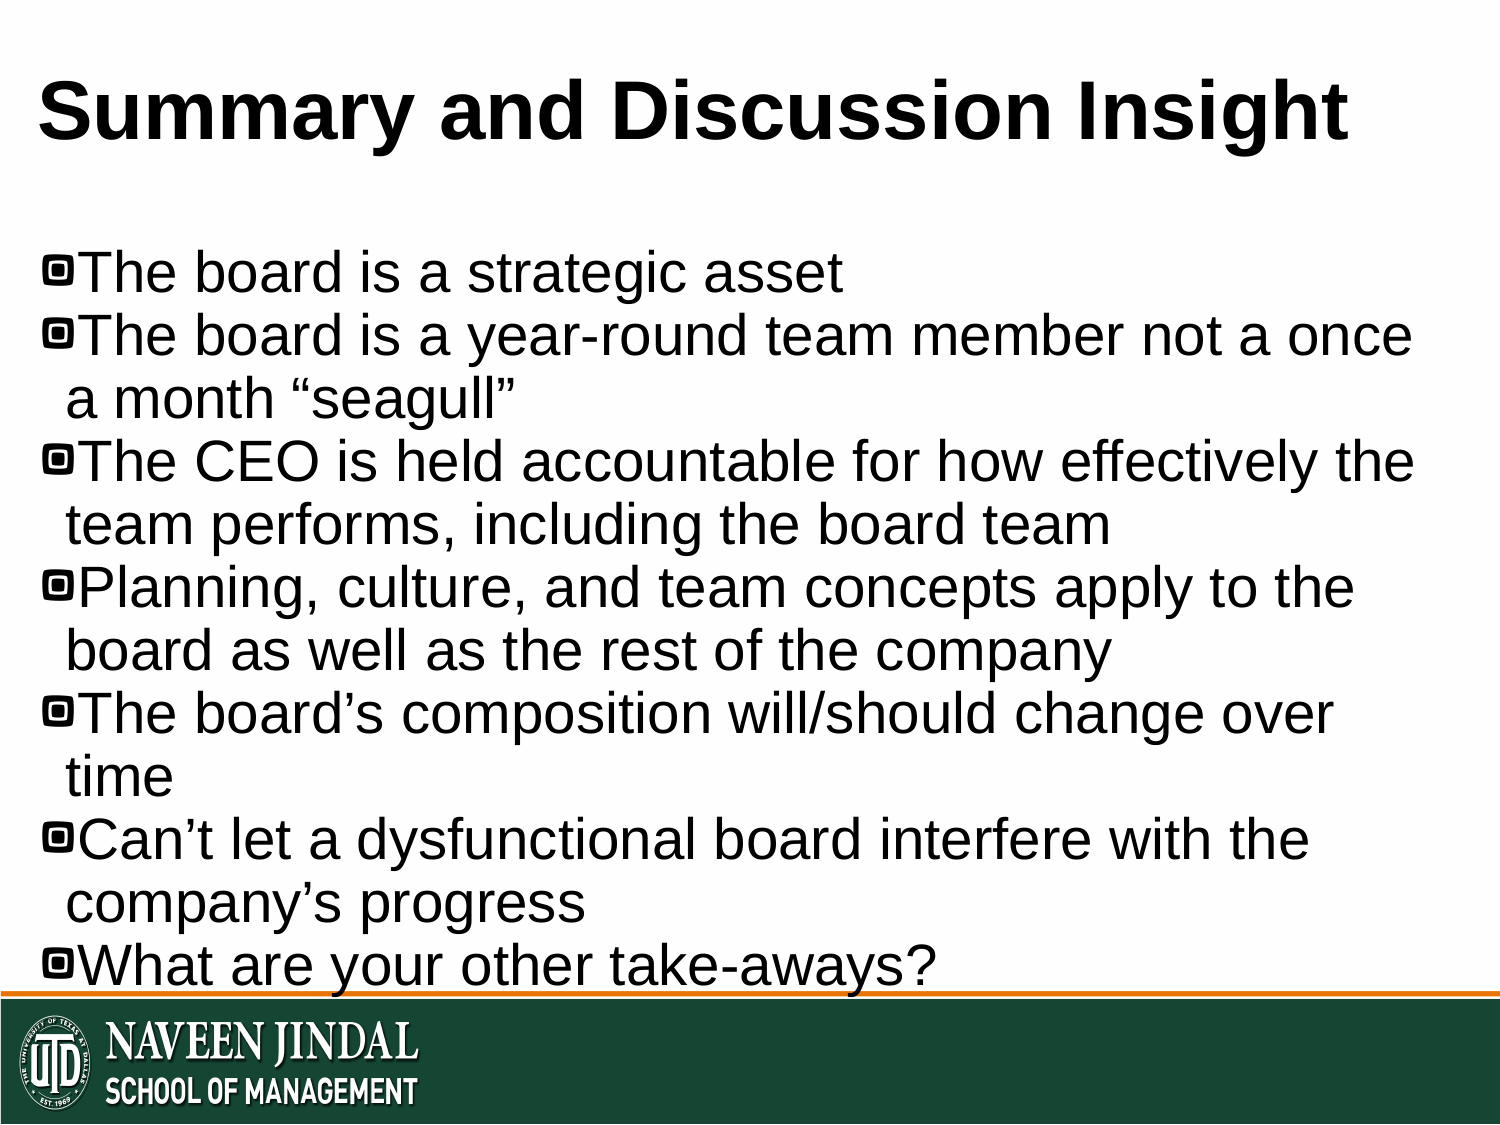

# Summary and Discussion Insight

The board is a strategic asset
The board is a year-round team member not a once a month “seagull”
The CEO is held accountable for how effectively the team performs, including the board team
Planning, culture, and team concepts apply to the board as well as the rest of the company
The board’s composition will/should change over time
Can’t let a dysfunctional board interfere with the company’s progress
What are your other take-aways?